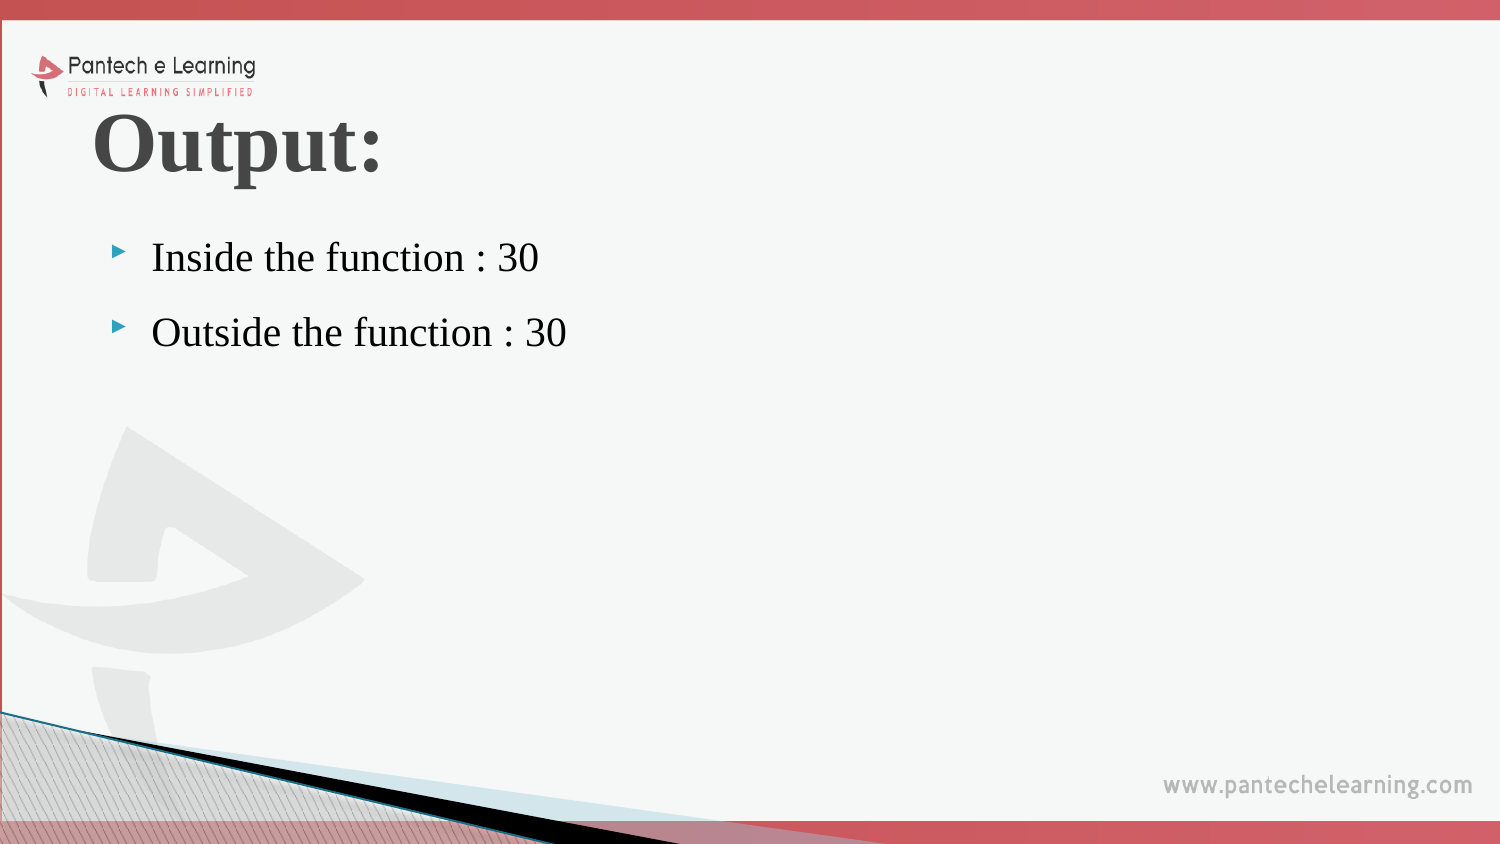

# Output:
Inside the function : 30
Outside the function : 30